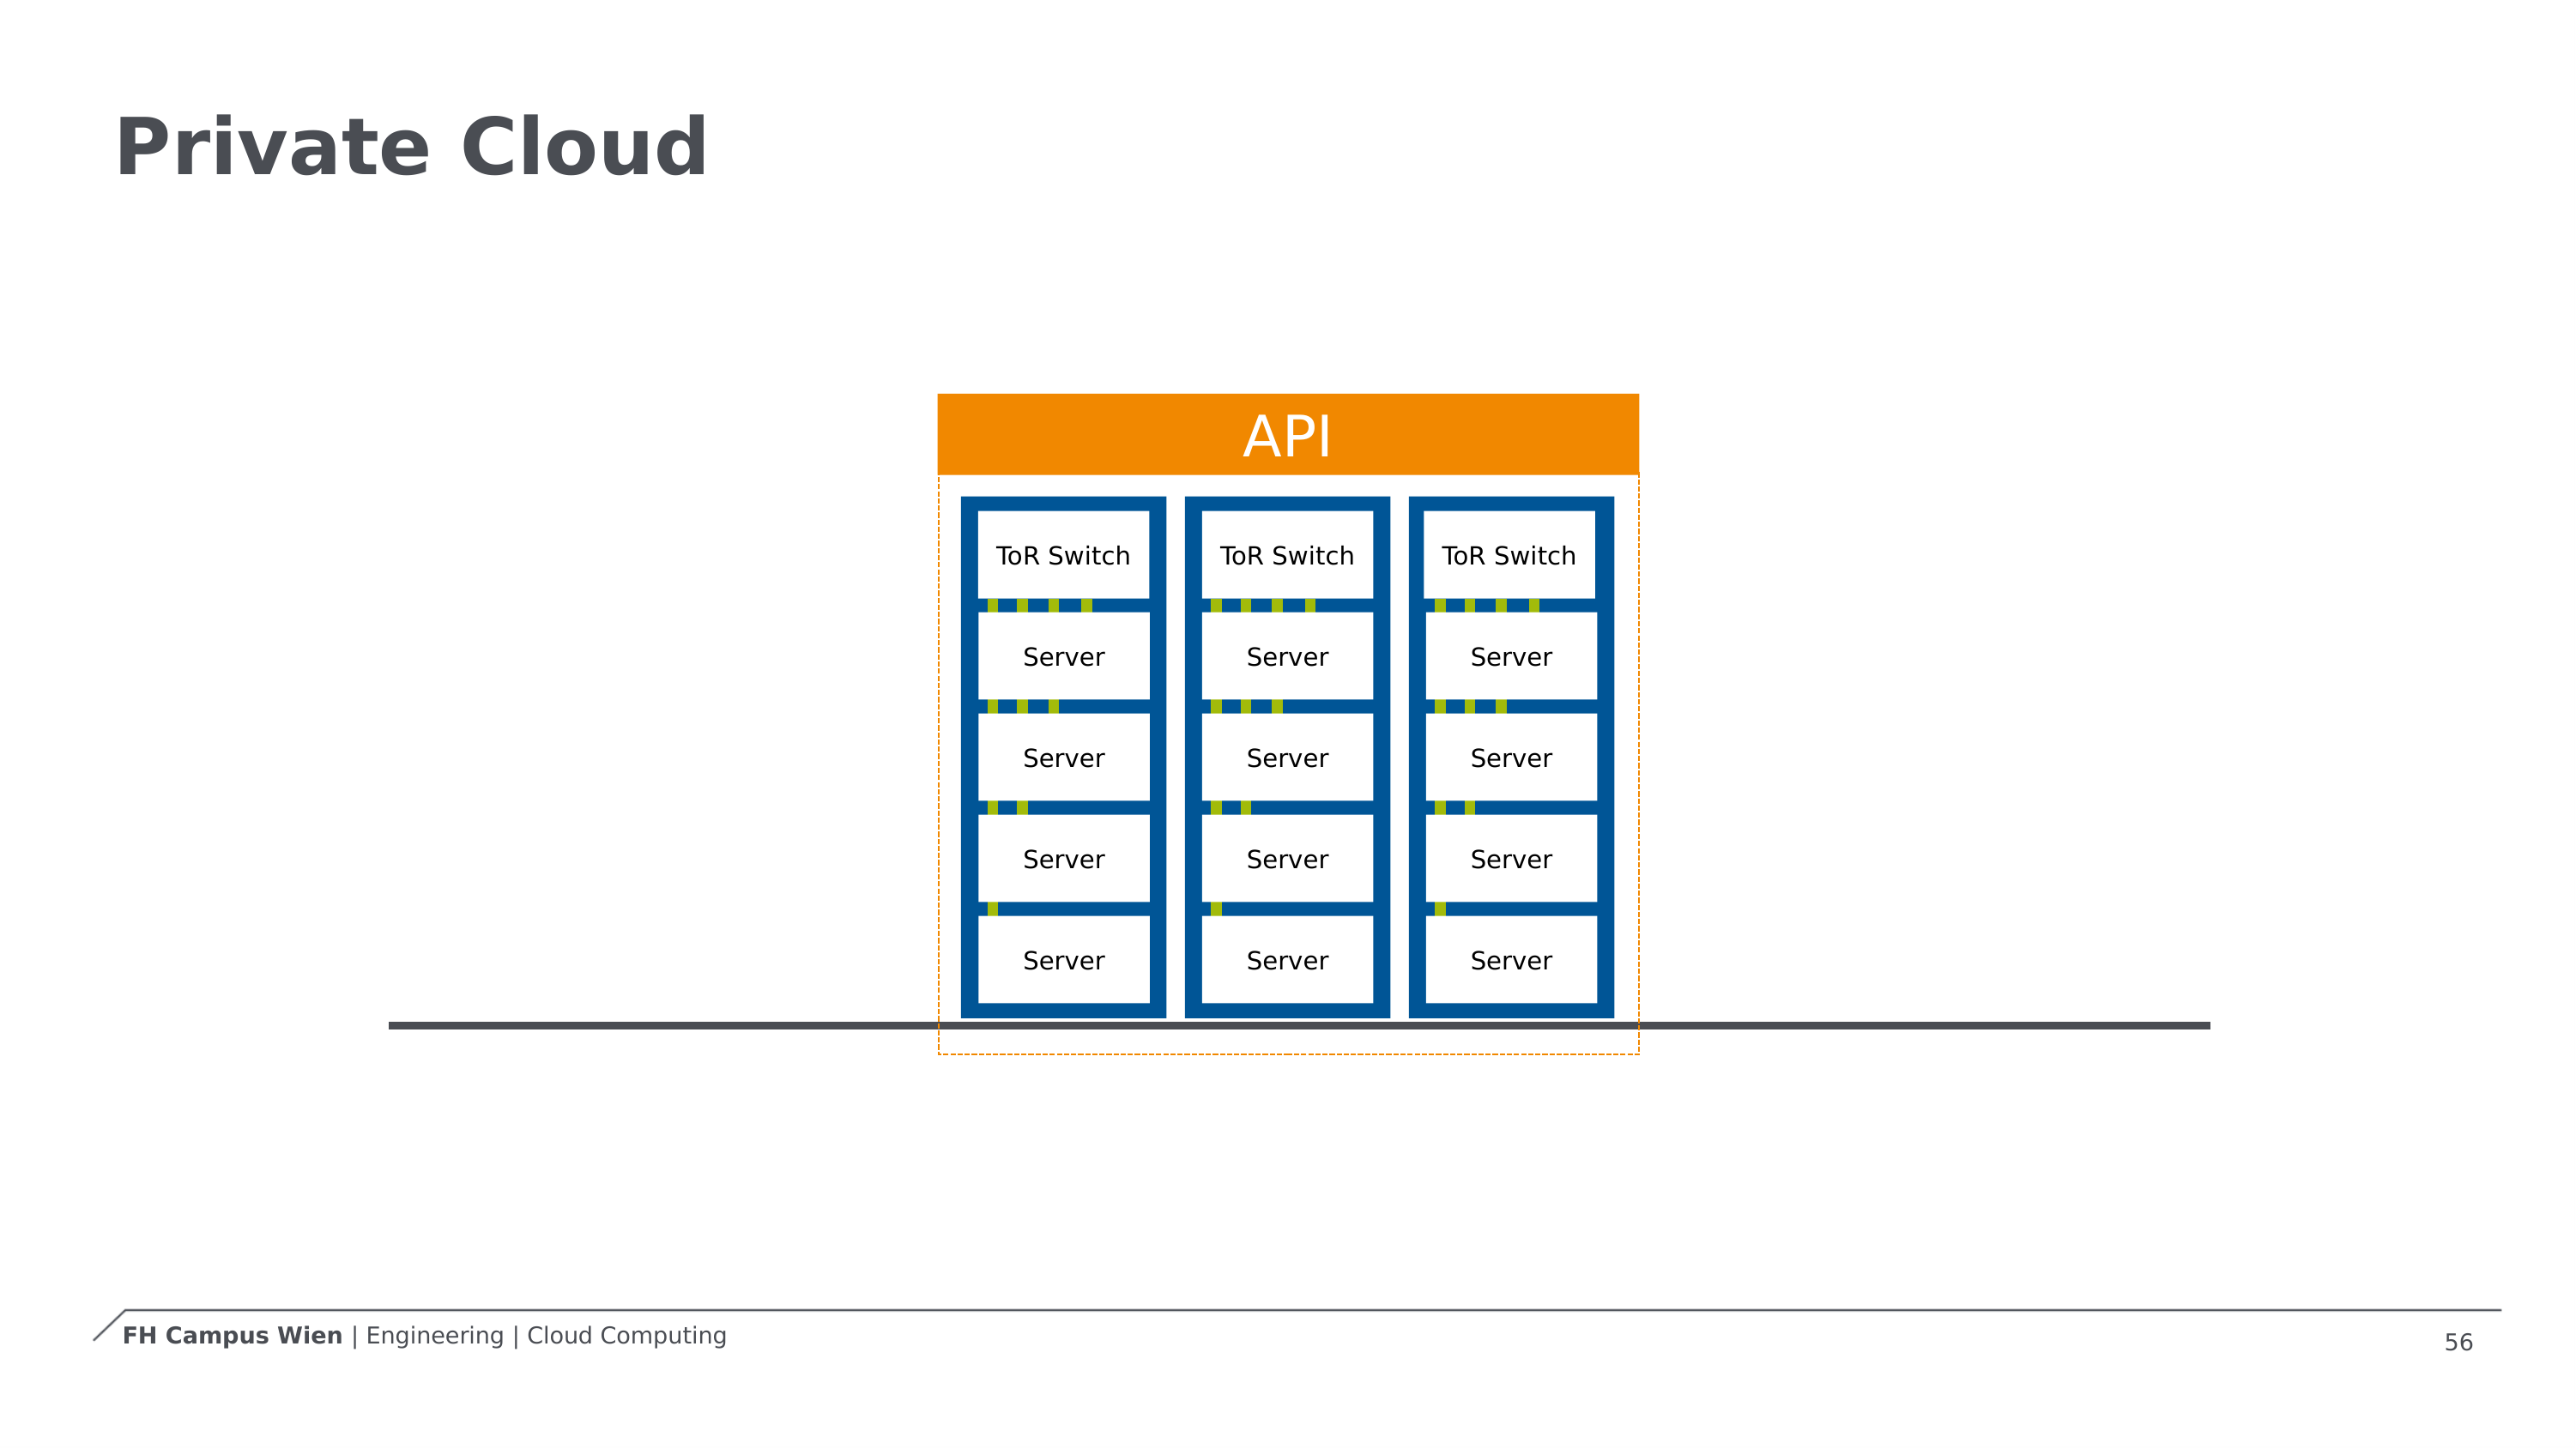

# Private Cloud
API

ToR Switch
ToR Switch
ToR Switch
Server
Server
Server
Server
Server
Server
Server
Server
Server
Server
Server
Server